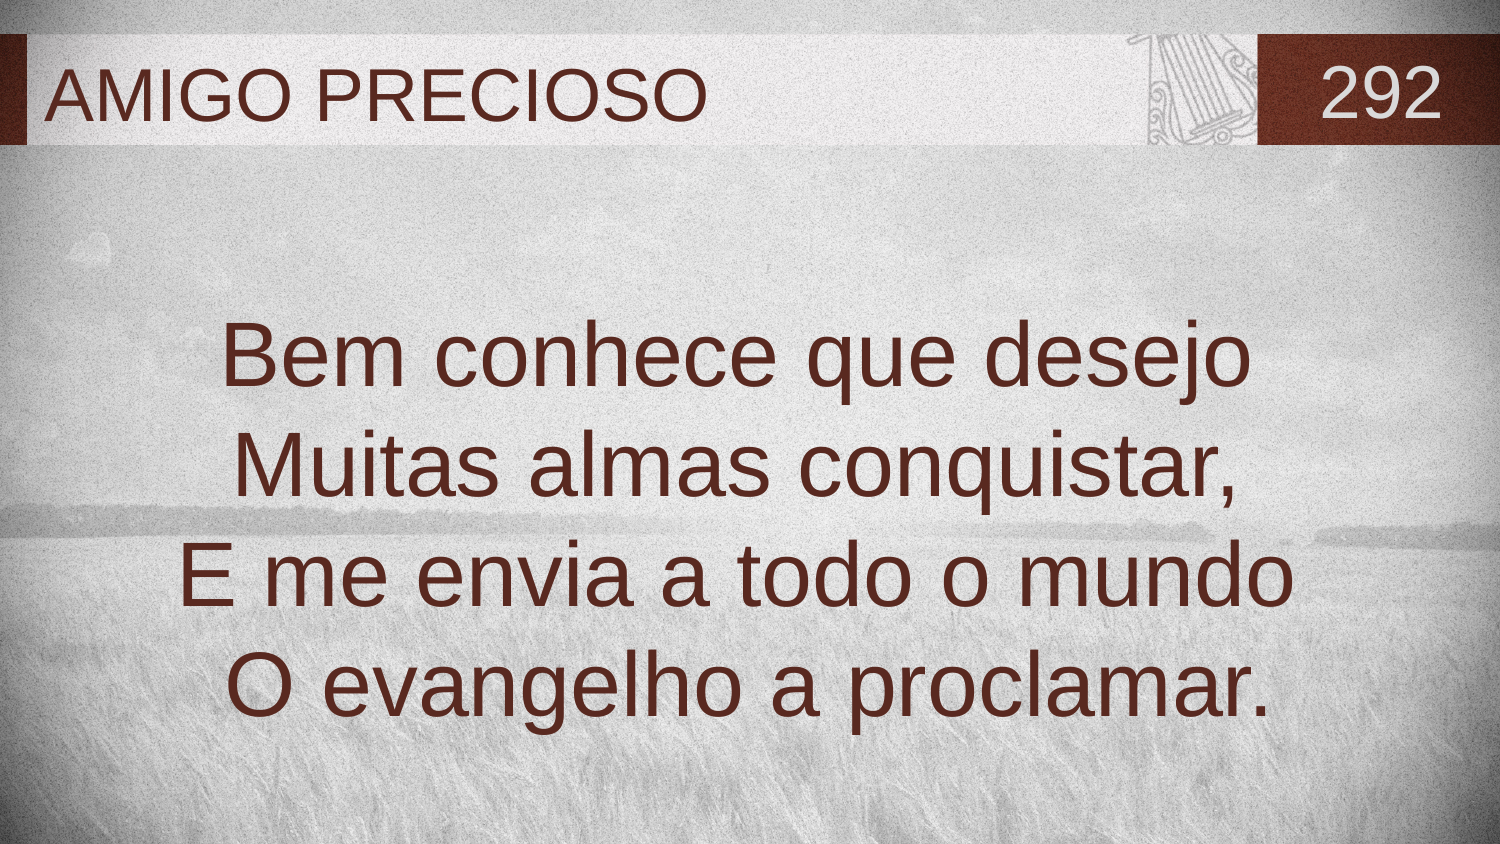

# AMIGO PRECIOSO
292
Bem conhece que desejo
Muitas almas conquistar,
E me envia a todo o mundo
O evangelho a proclamar.